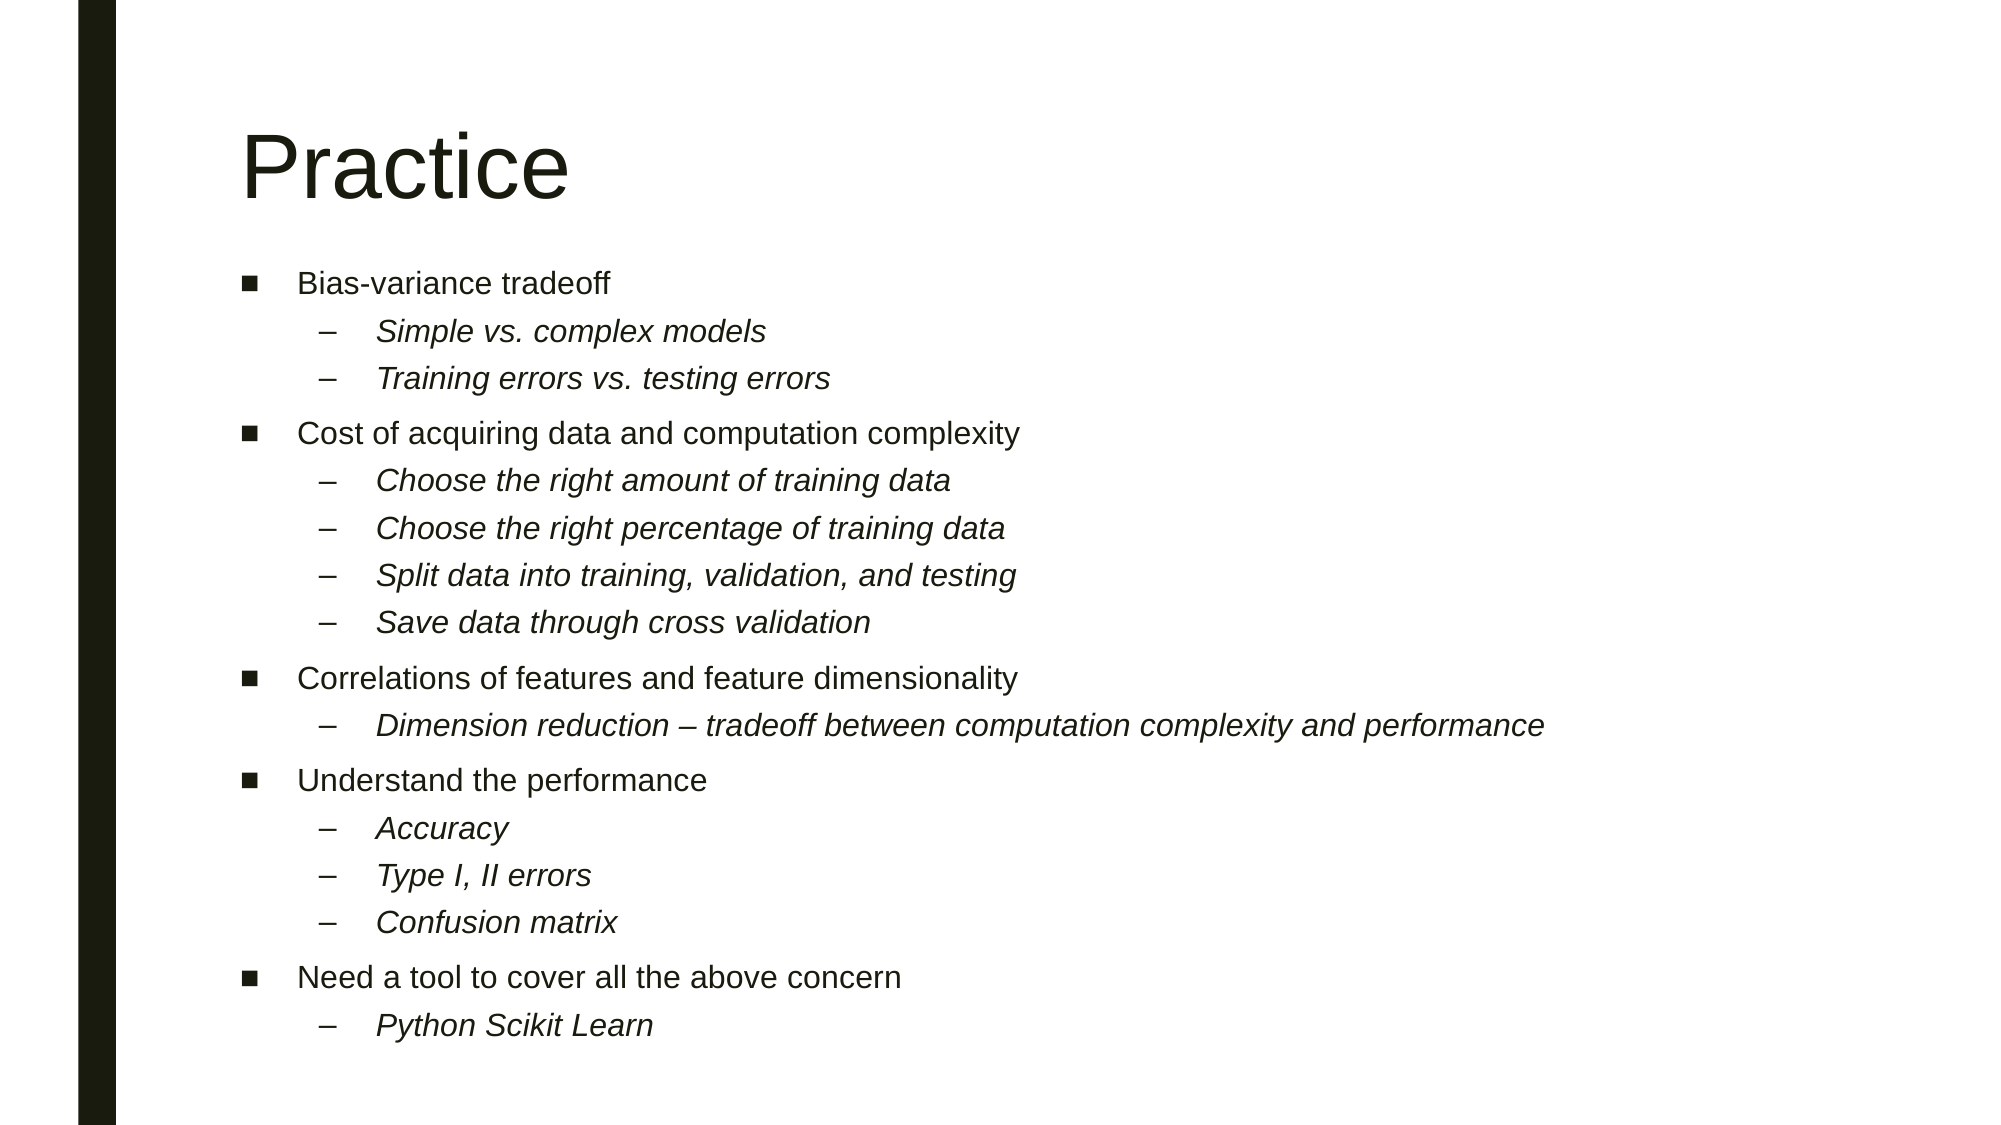

# Practice
Bias-variance tradeoff
Simple vs. complex models
Training errors vs. testing errors
Cost of acquiring data and computation complexity
Choose the right amount of training data
Choose the right percentage of training data
Split data into training, validation, and testing
Save data through cross validation
Correlations of features and feature dimensionality
Dimension reduction – tradeoff between computation complexity and performance
Understand the performance
Accuracy
Type I, II errors
Confusion matrix
Need a tool to cover all the above concern
Python Scikit Learn